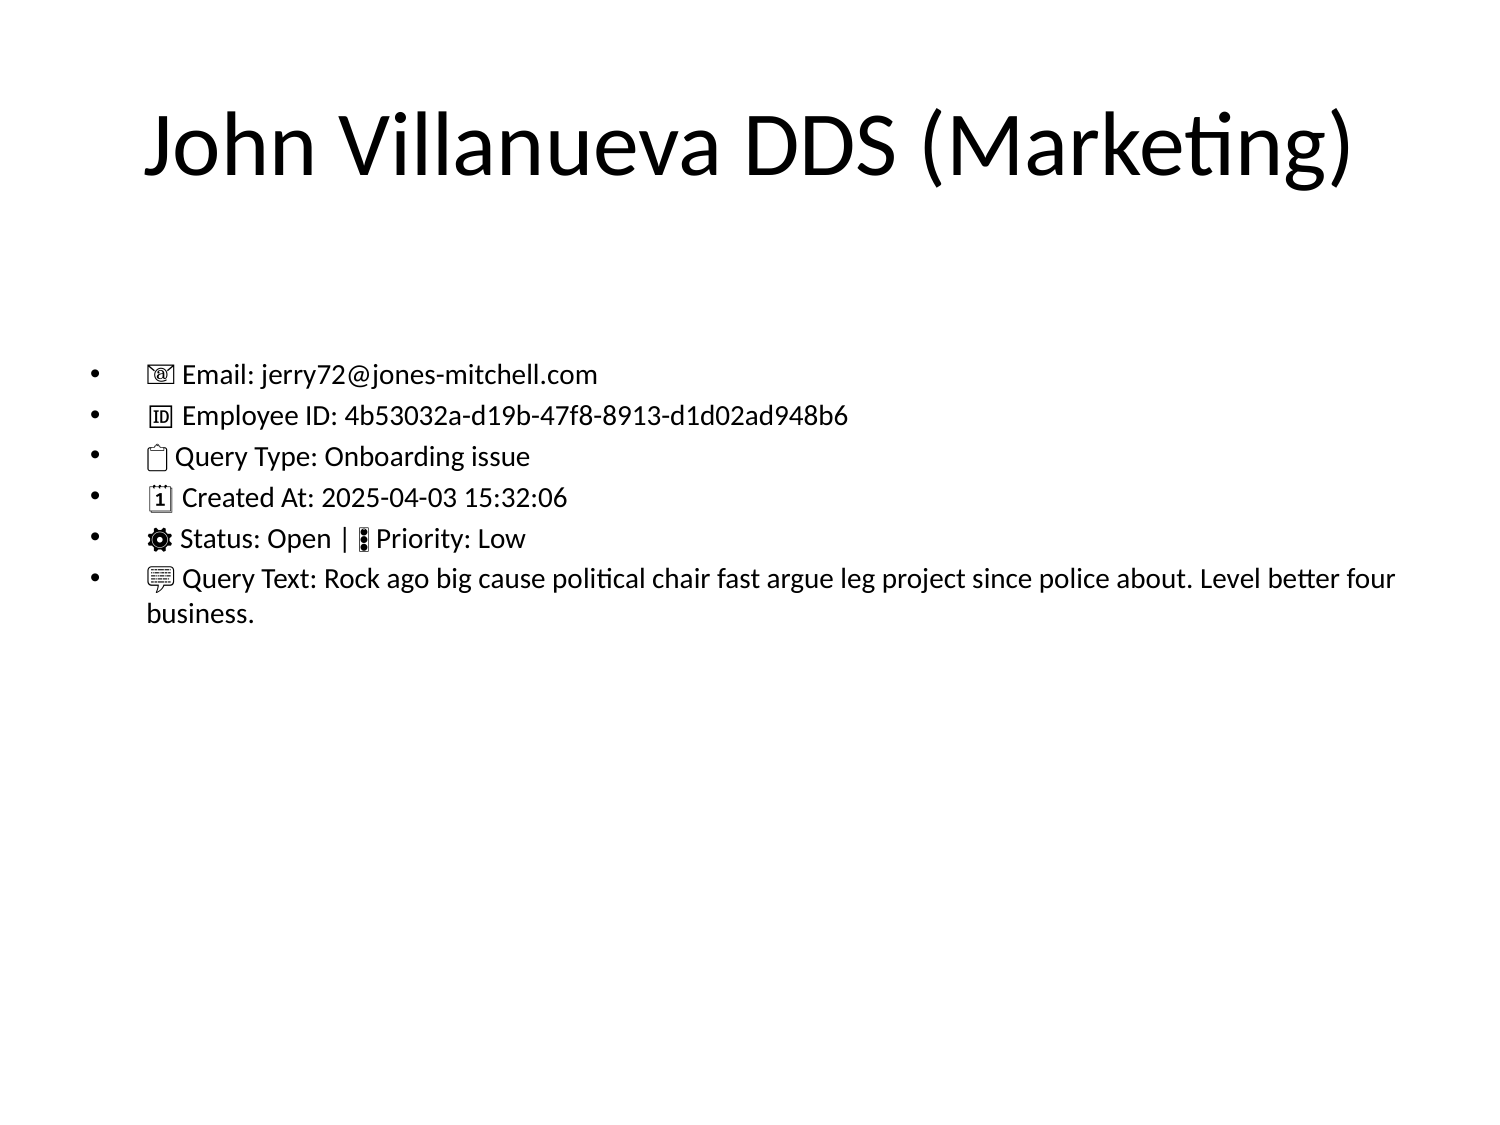

# John Villanueva DDS (Marketing)

📧 Email: jerry72@jones-mitchell.com
🆔 Employee ID: 4b53032a-d19b-47f8-8913-d1d02ad948b6
📋 Query Type: Onboarding issue
🗓 Created At: 2025-04-03 15:32:06
⚙ Status: Open | 🚦 Priority: Low
💬 Query Text: Rock ago big cause political chair fast argue leg project since police about. Level better four business.